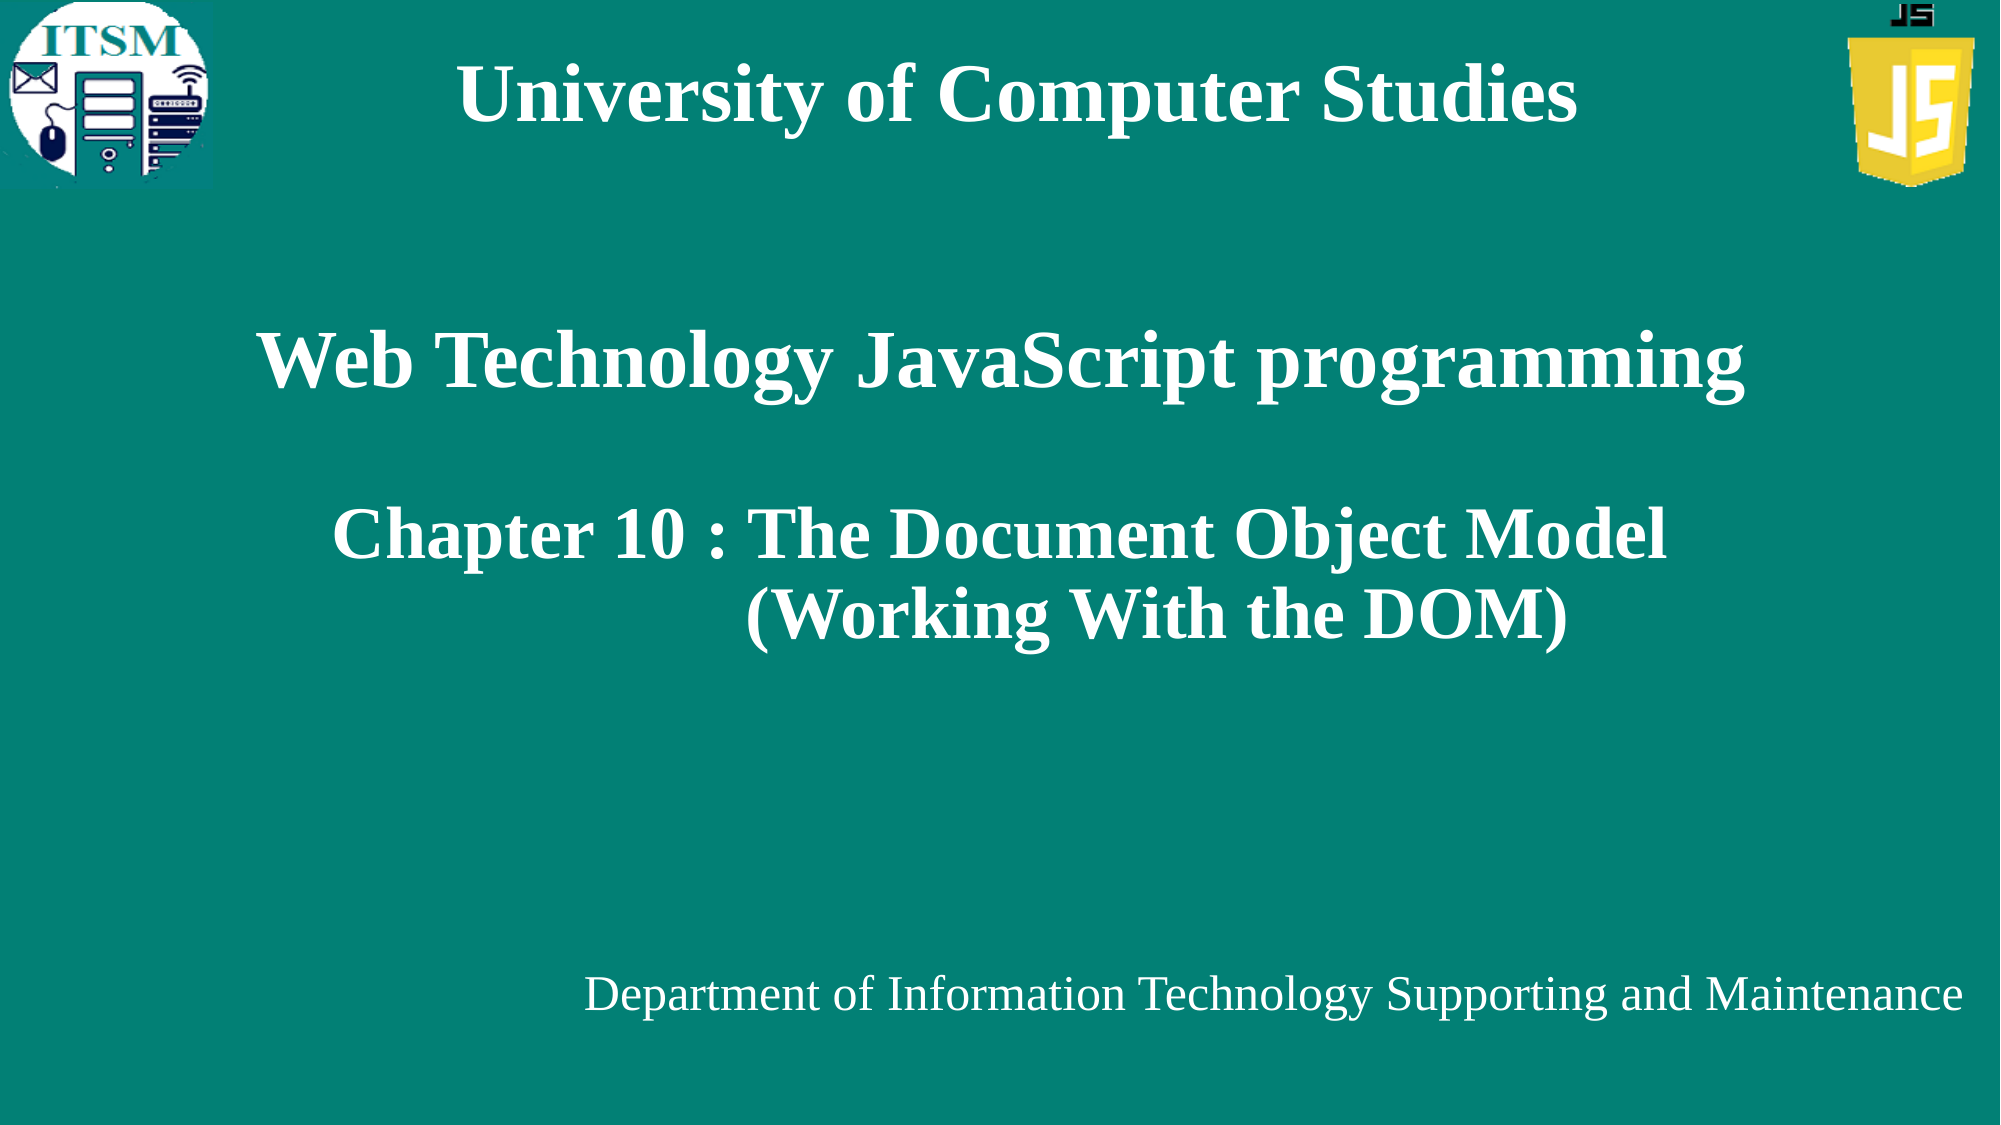

University of Computer Studies
# Web Technology JavaScript programming Chapter 10 : The Document Object Model (Working With the DOM)
Department of Information Technology Supporting and Maintenance